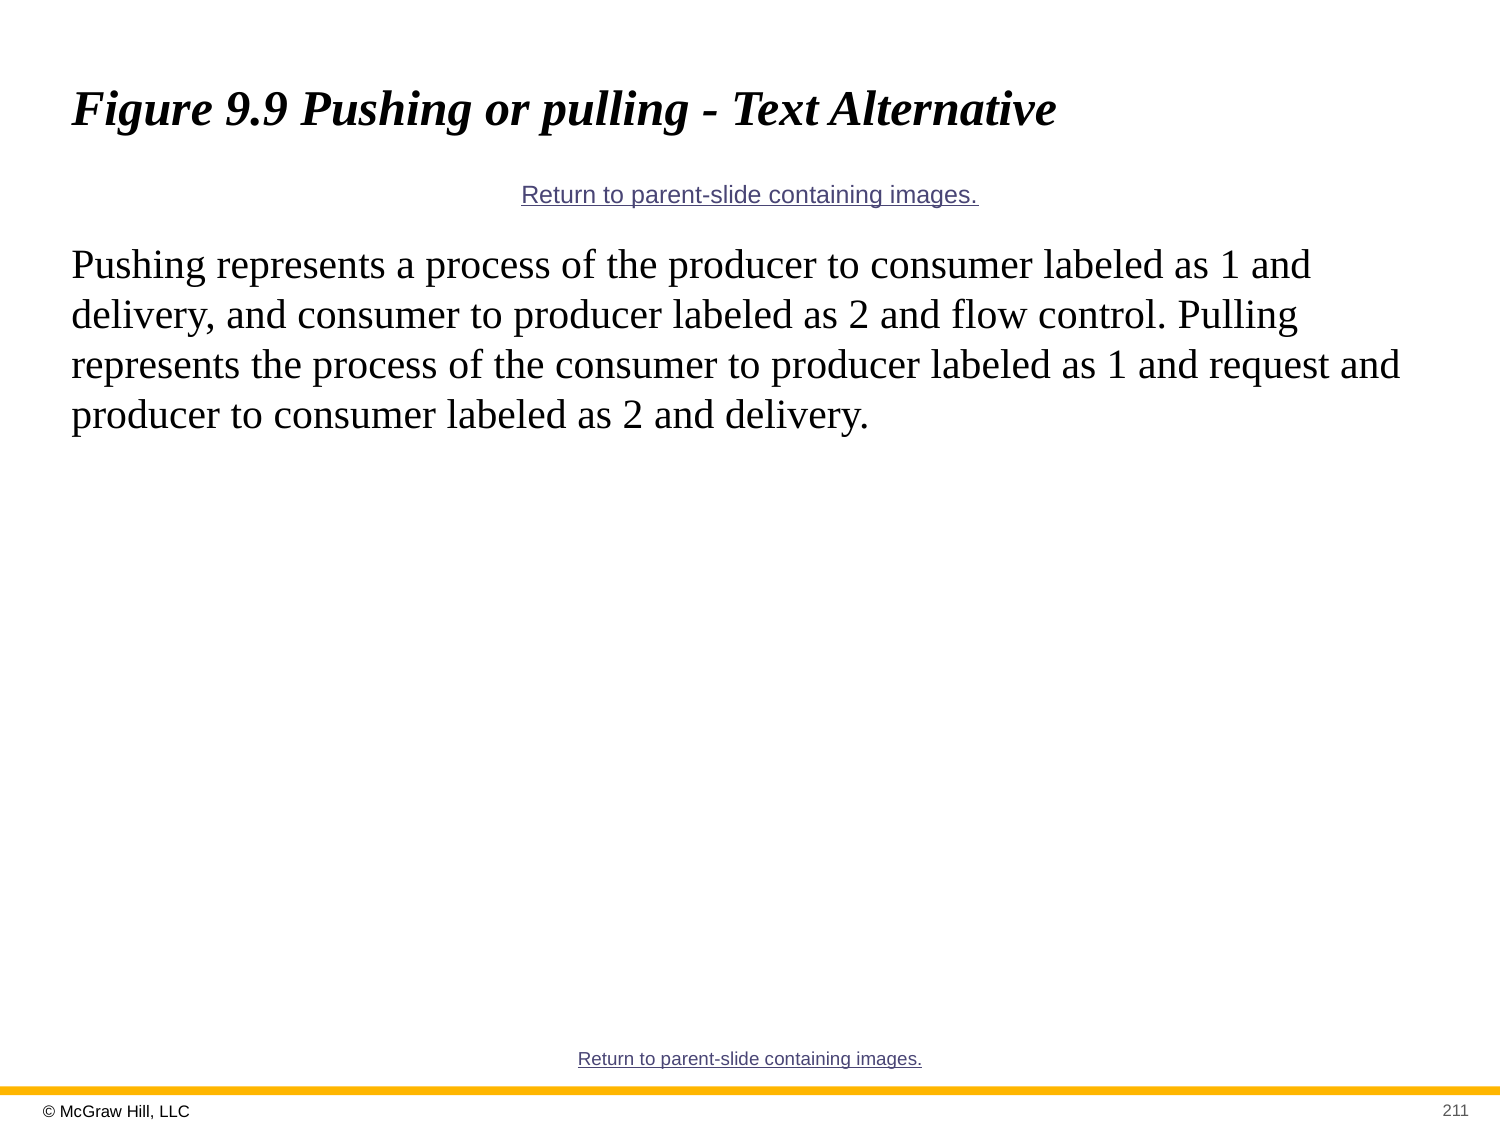

# Figure 9.9 Pushing or pulling - Text Alternative
Return to parent-slide containing images.
Pushing represents a process of the producer to consumer labeled as 1 and delivery, and consumer to producer labeled as 2 and flow control. Pulling represents the process of the consumer to producer labeled as 1 and request and producer to consumer labeled as 2 and delivery.
Return to parent-slide containing images.
211